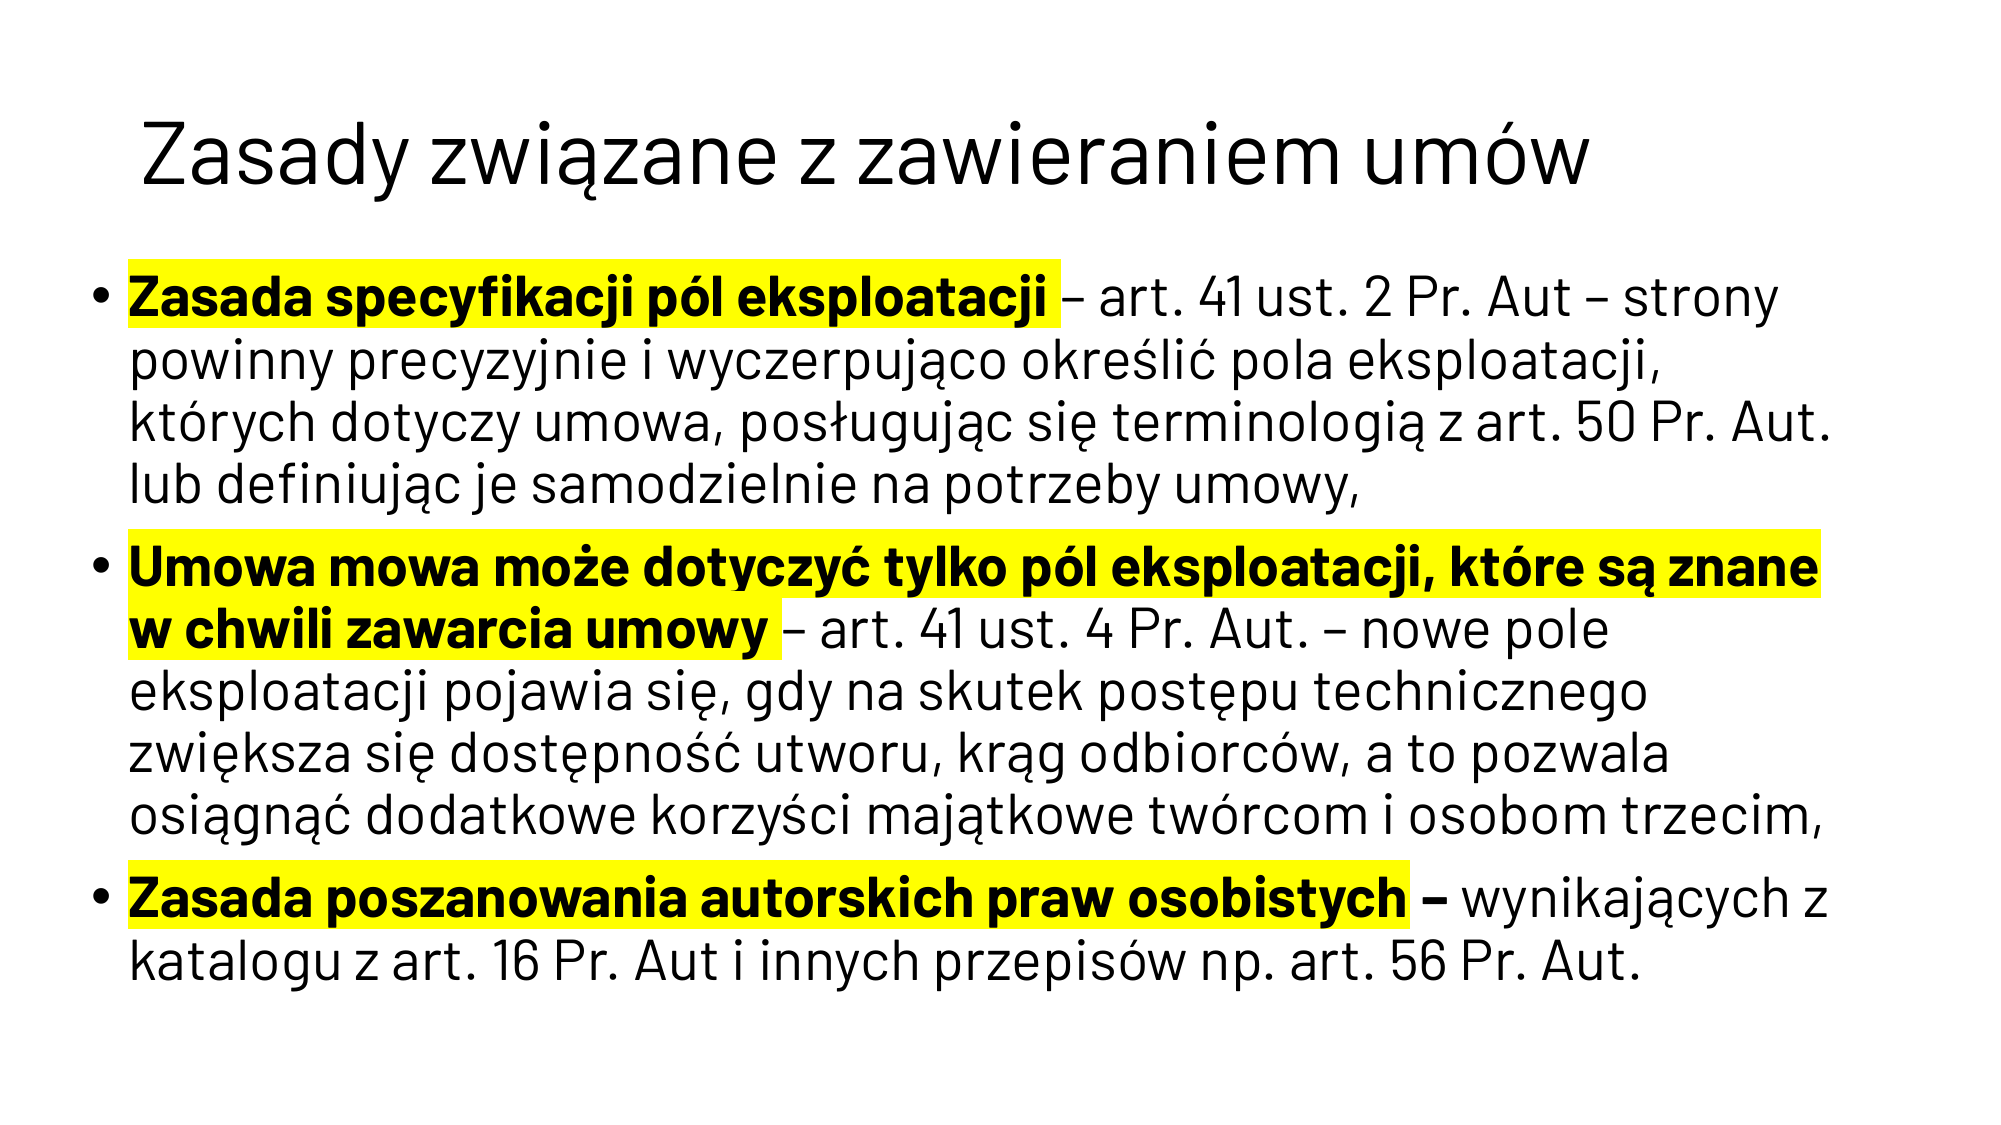

# Zasady związane z zawieraniem umów
Zasada specyfikacji pól eksploatacji – art. 41 ust. 2 Pr. Aut – strony powinny precyzyjnie i wyczerpująco określić pola eksploatacji, których dotyczy umowa, posługując się terminologią z art. 50 Pr. Aut. lub definiując je samodzielnie na potrzeby umowy,
Umowa mowa może dotyczyć tylko pól eksploatacji, które są znane w chwili zawarcia umowy – art. 41 ust. 4 Pr. Aut. – nowe pole eksploatacji pojawia się, gdy na skutek postępu technicznego zwiększa się dostępność utworu, krąg odbiorców, a to pozwala osiągnąć dodatkowe korzyści majątkowe twórcom i osobom trzecim,
Zasada poszanowania autorskich praw osobistych – wynikających z katalogu z art. 16 Pr. Aut i innych przepisów np. art. 56 Pr. Aut.